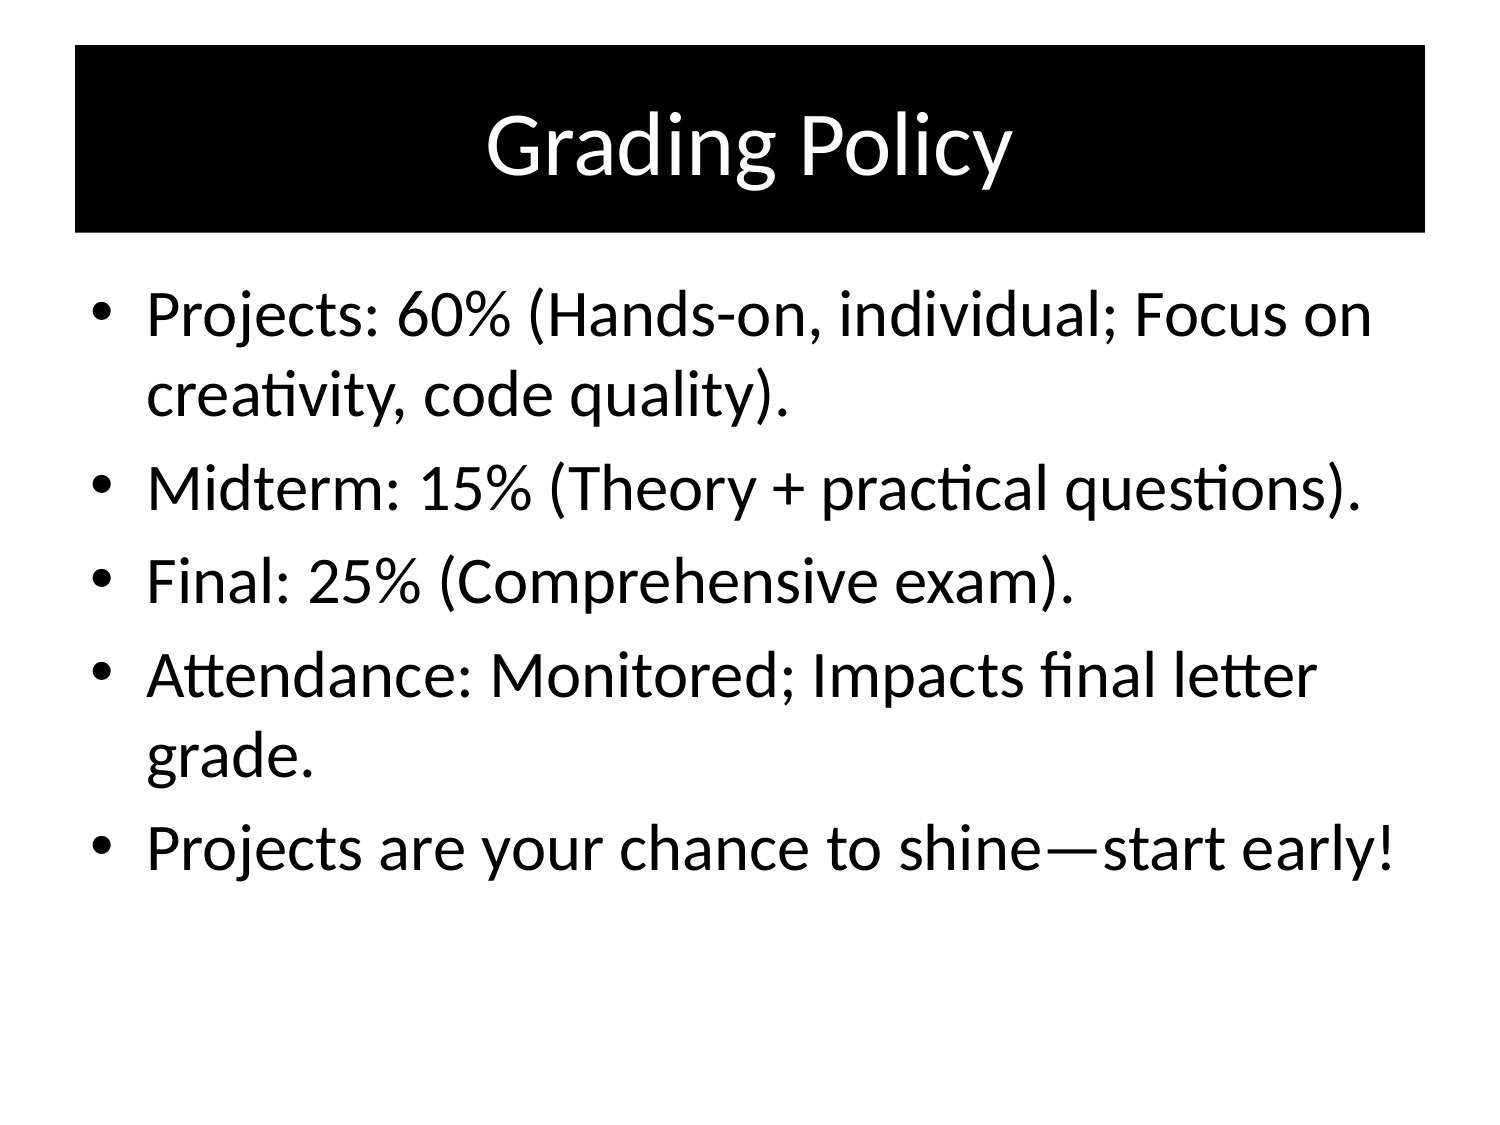

# Grading Policy
Projects: 60% (Hands-on, individual; Focus on creativity, code quality).
Midterm: 15% (Theory + practical questions).
Final: 25% (Comprehensive exam).
Attendance: Monitored; Impacts final letter grade.
Projects are your chance to shine—start early!